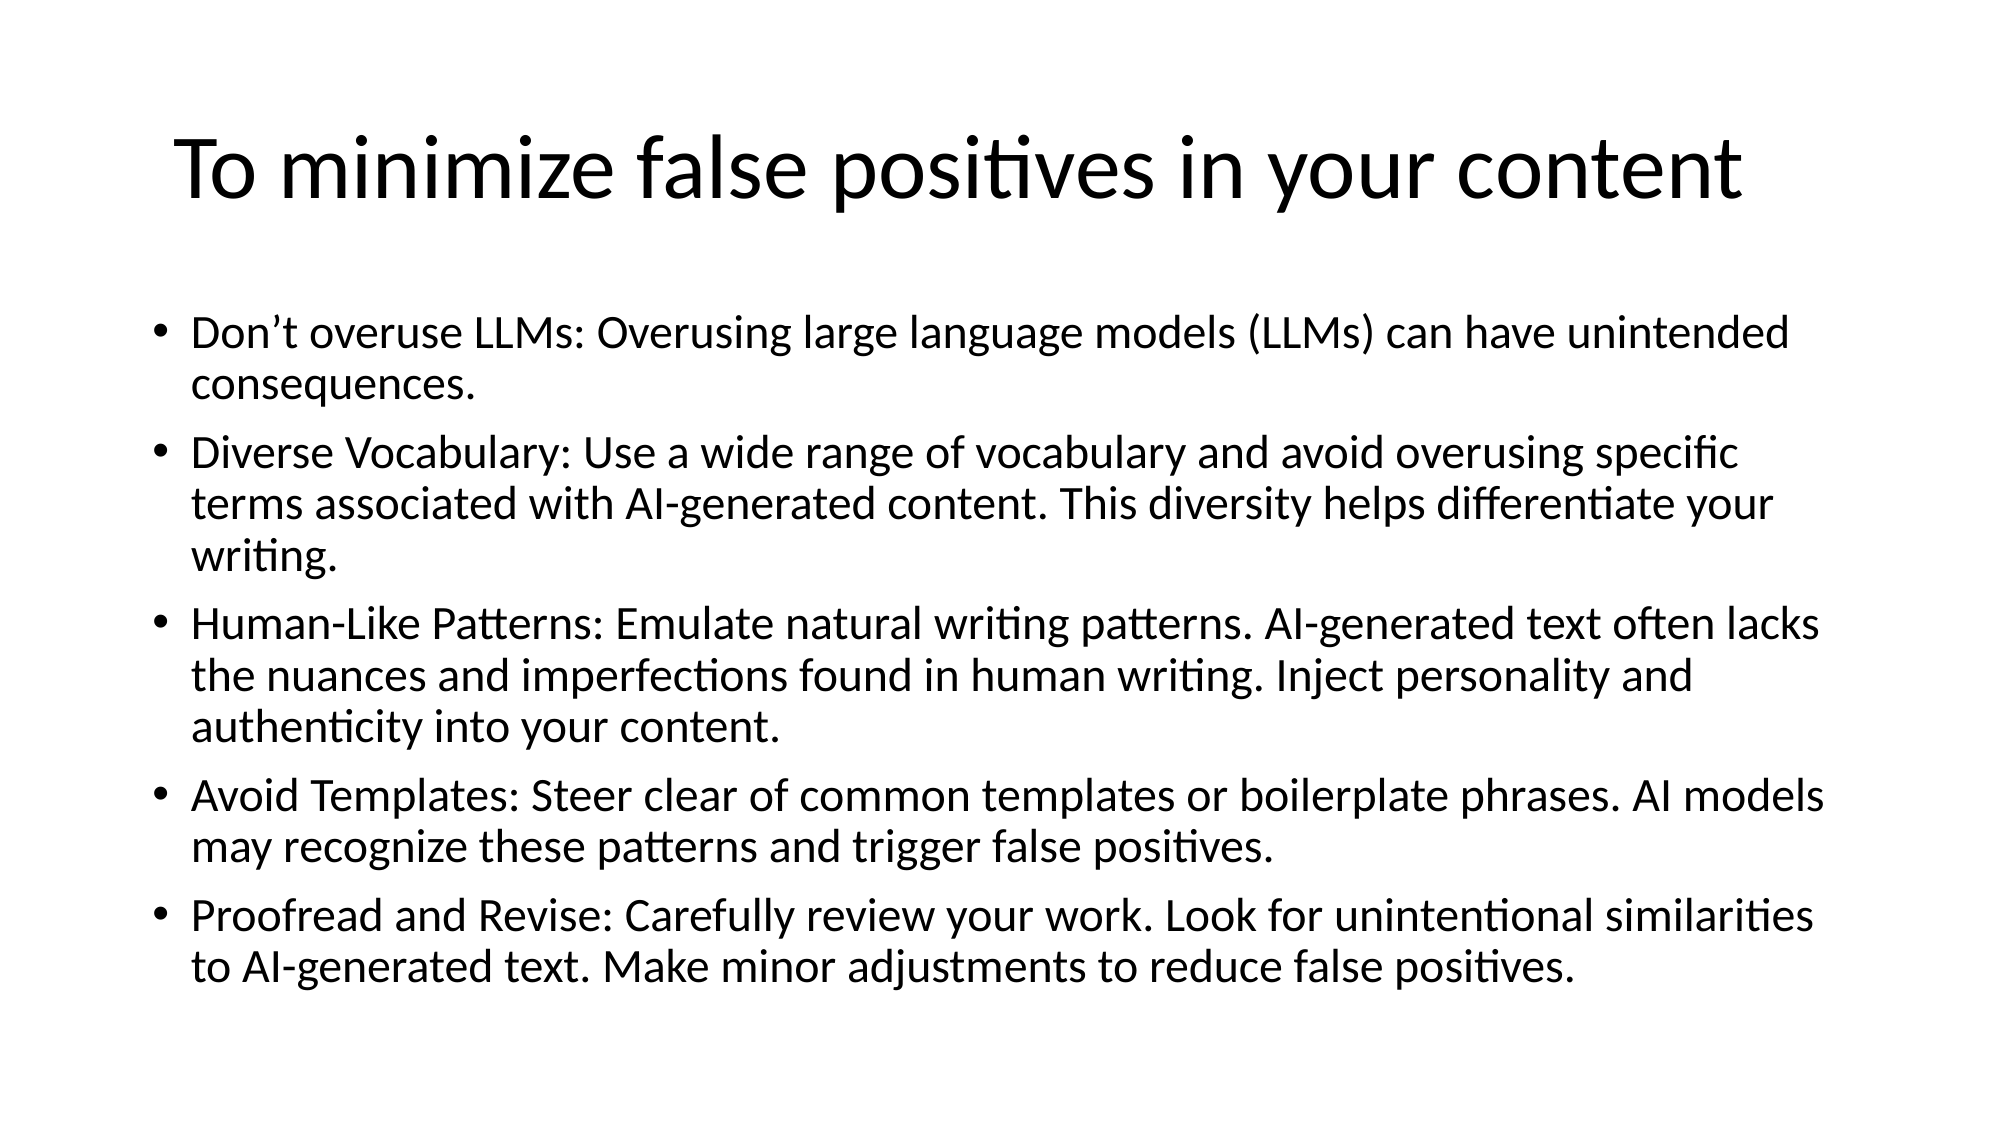

# To minimize false positives in your content
Don’t overuse LLMs: Overusing large language models (LLMs) can have unintended consequences.
Diverse Vocabulary: Use a wide range of vocabulary and avoid overusing specific terms associated with AI-generated content. This diversity helps differentiate your writing.
Human-Like Patterns: Emulate natural writing patterns. AI-generated text often lacks the nuances and imperfections found in human writing. Inject personality and authenticity into your content.
Avoid Templates: Steer clear of common templates or boilerplate phrases. AI models may recognize these patterns and trigger false positives.
Proofread and Revise: Carefully review your work. Look for unintentional similarities to AI-generated text. Make minor adjustments to reduce false positives.